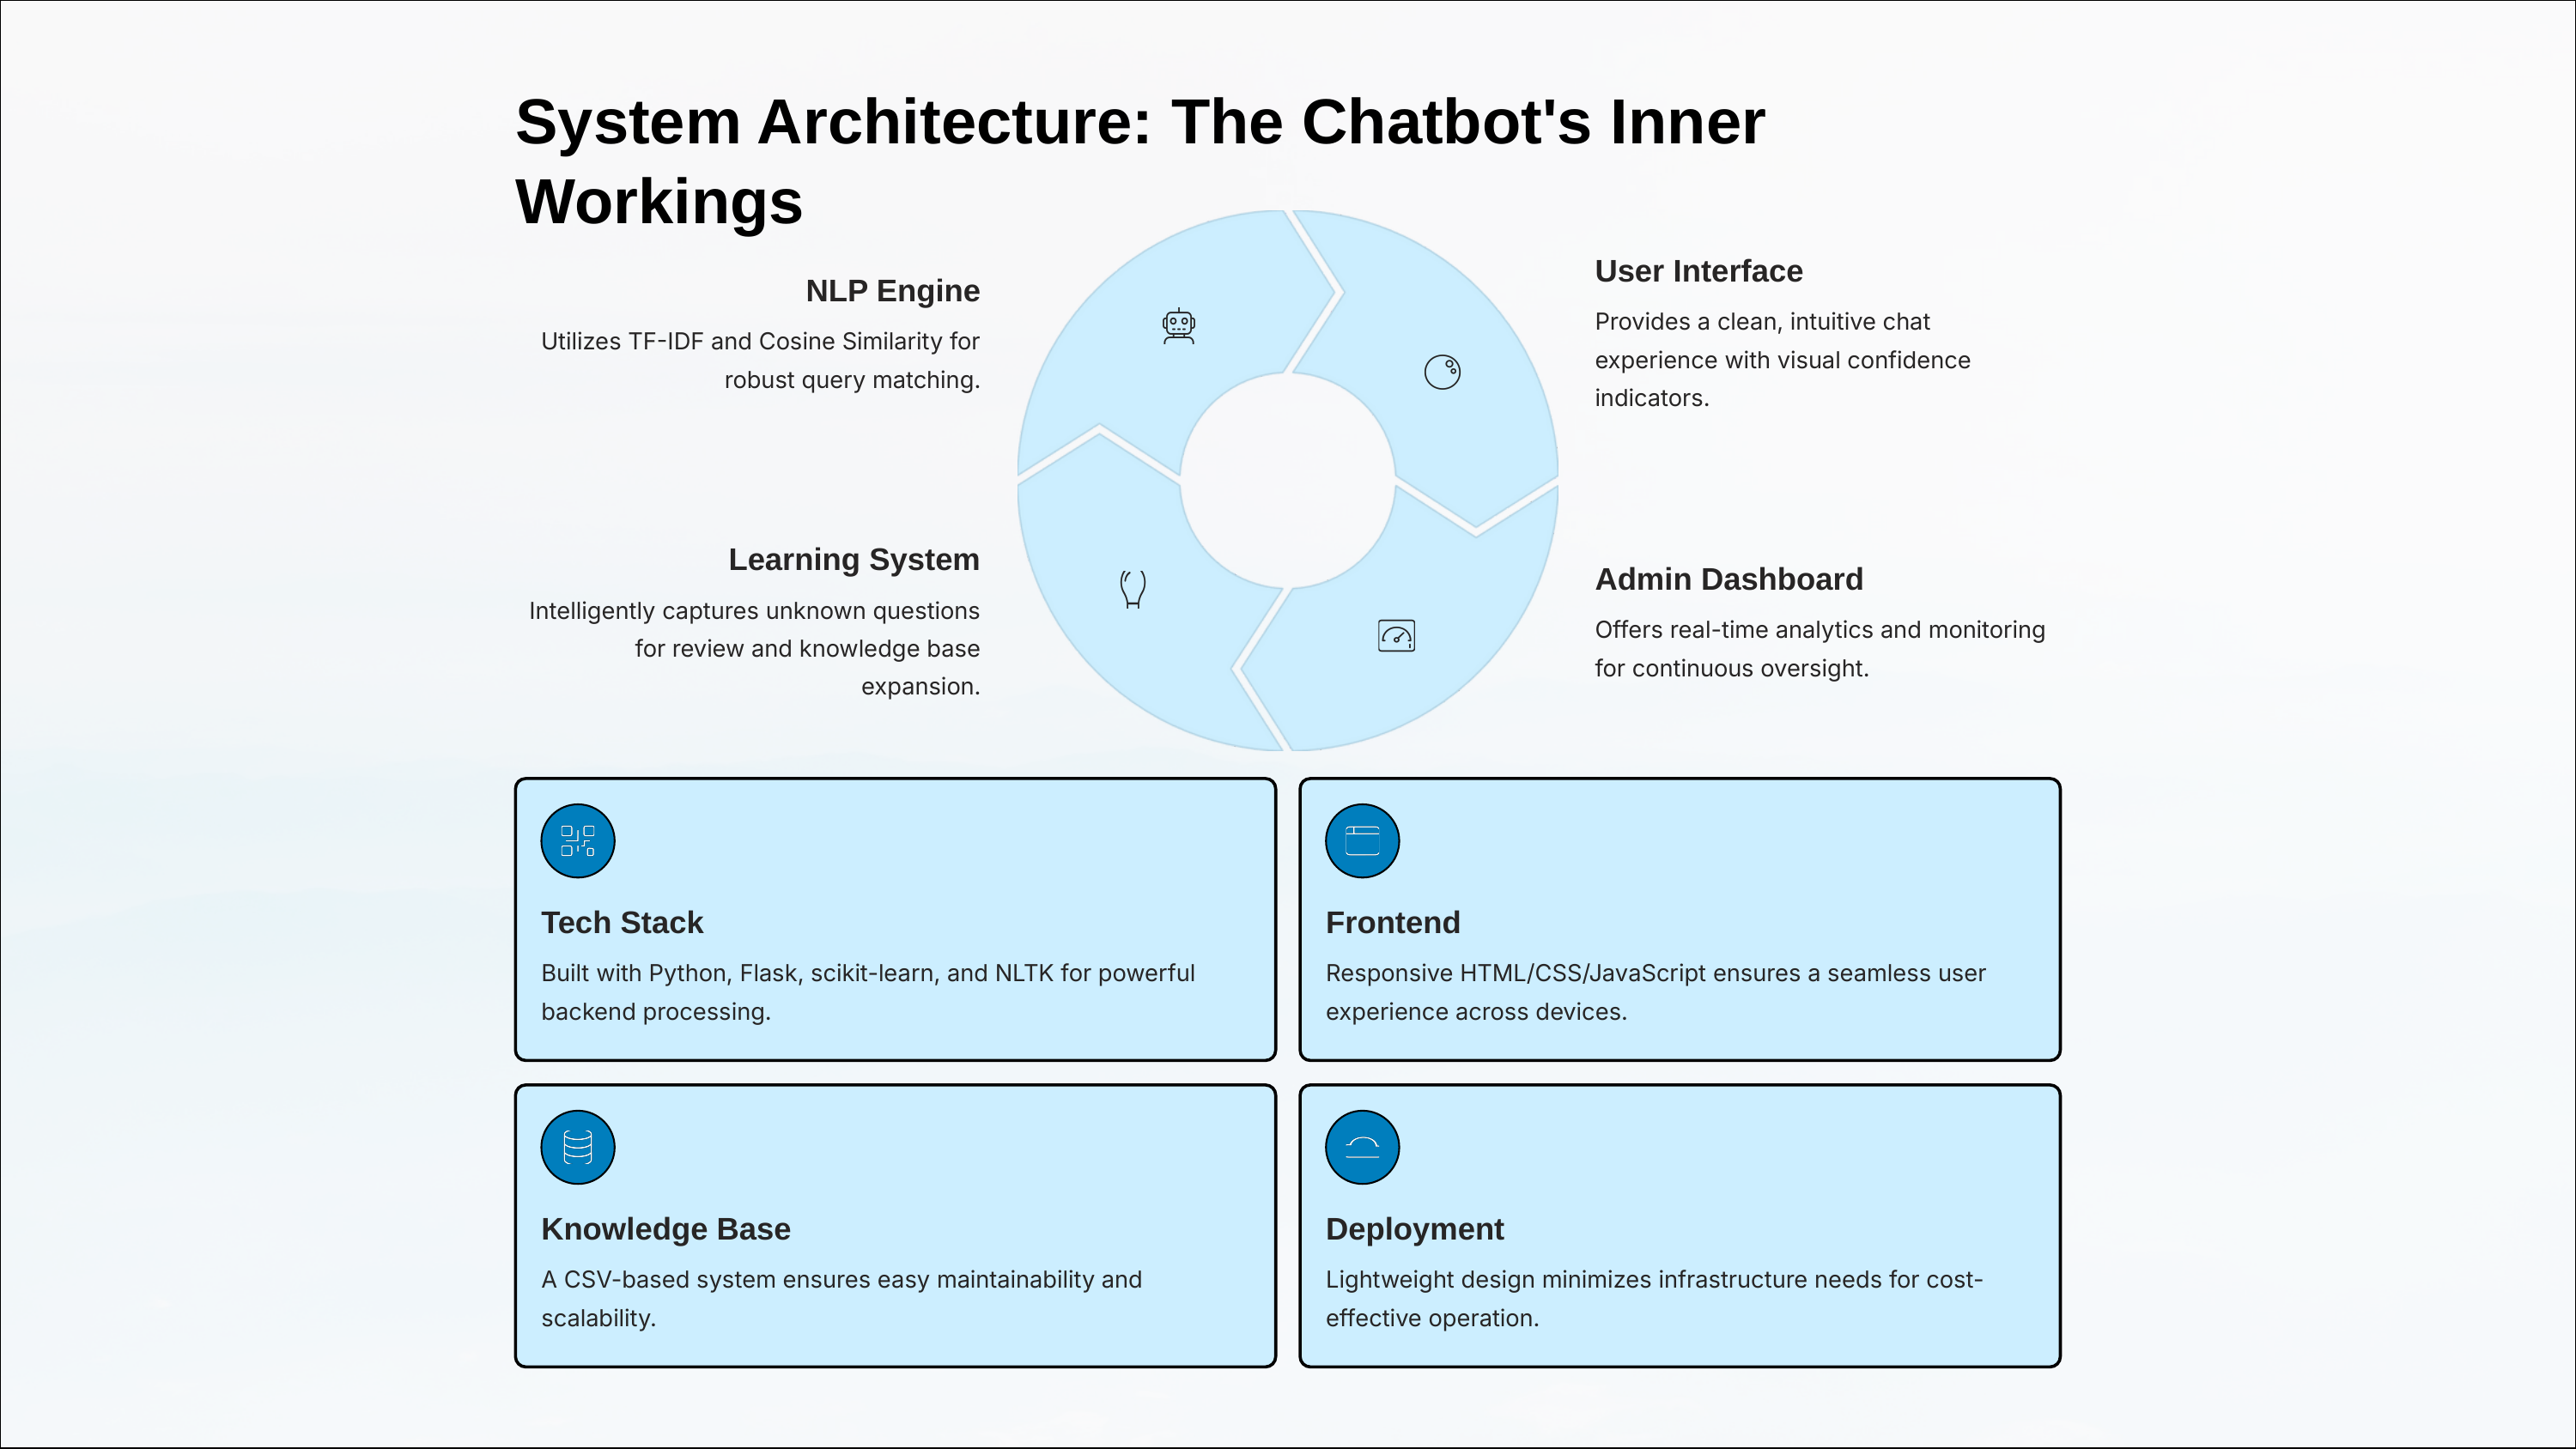

System Architecture: The Chatbot's Inner Workings

User Interface
NLP Engine
Provides a clean, intuitive chat experience with visual confidence indicators.

Utilizes TF-IDF and Cosine Similarity for robust query matching.

Learning System
Admin Dashboard

Intelligently captures unknown questions for review and knowledge base expansion.
Offers real-time analytics and monitoring for continuous oversight.

Tech Stack
Frontend
Built with Python, Flask, scikit-learn, and NLTK for powerful backend processing.
Responsive HTML/CSS/JavaScript ensures a seamless user experience across devices.

Knowledge Base
Deployment
A CSV-based system ensures easy maintainability and scalability.
Lightweight design minimizes infrastructure needs for cost-effective operation.